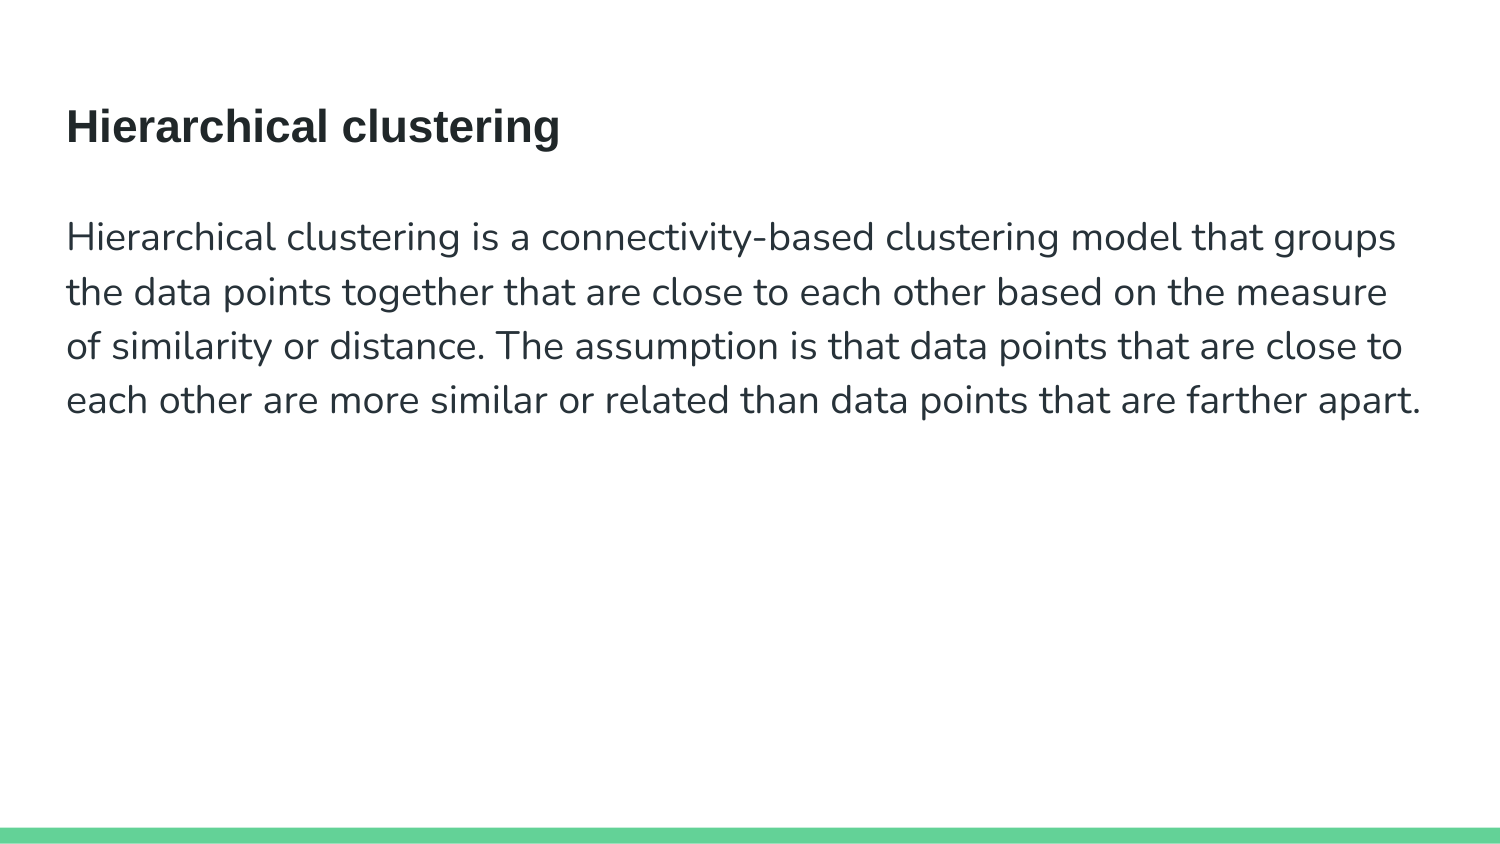

# Hierarchical clustering

Hierarchical clustering is a connectivity-based clustering model that groups the data points together that are close to each other based on the measure of similarity or distance. The assumption is that data points that are close to each other are more similar or related than data points that are farther apart.